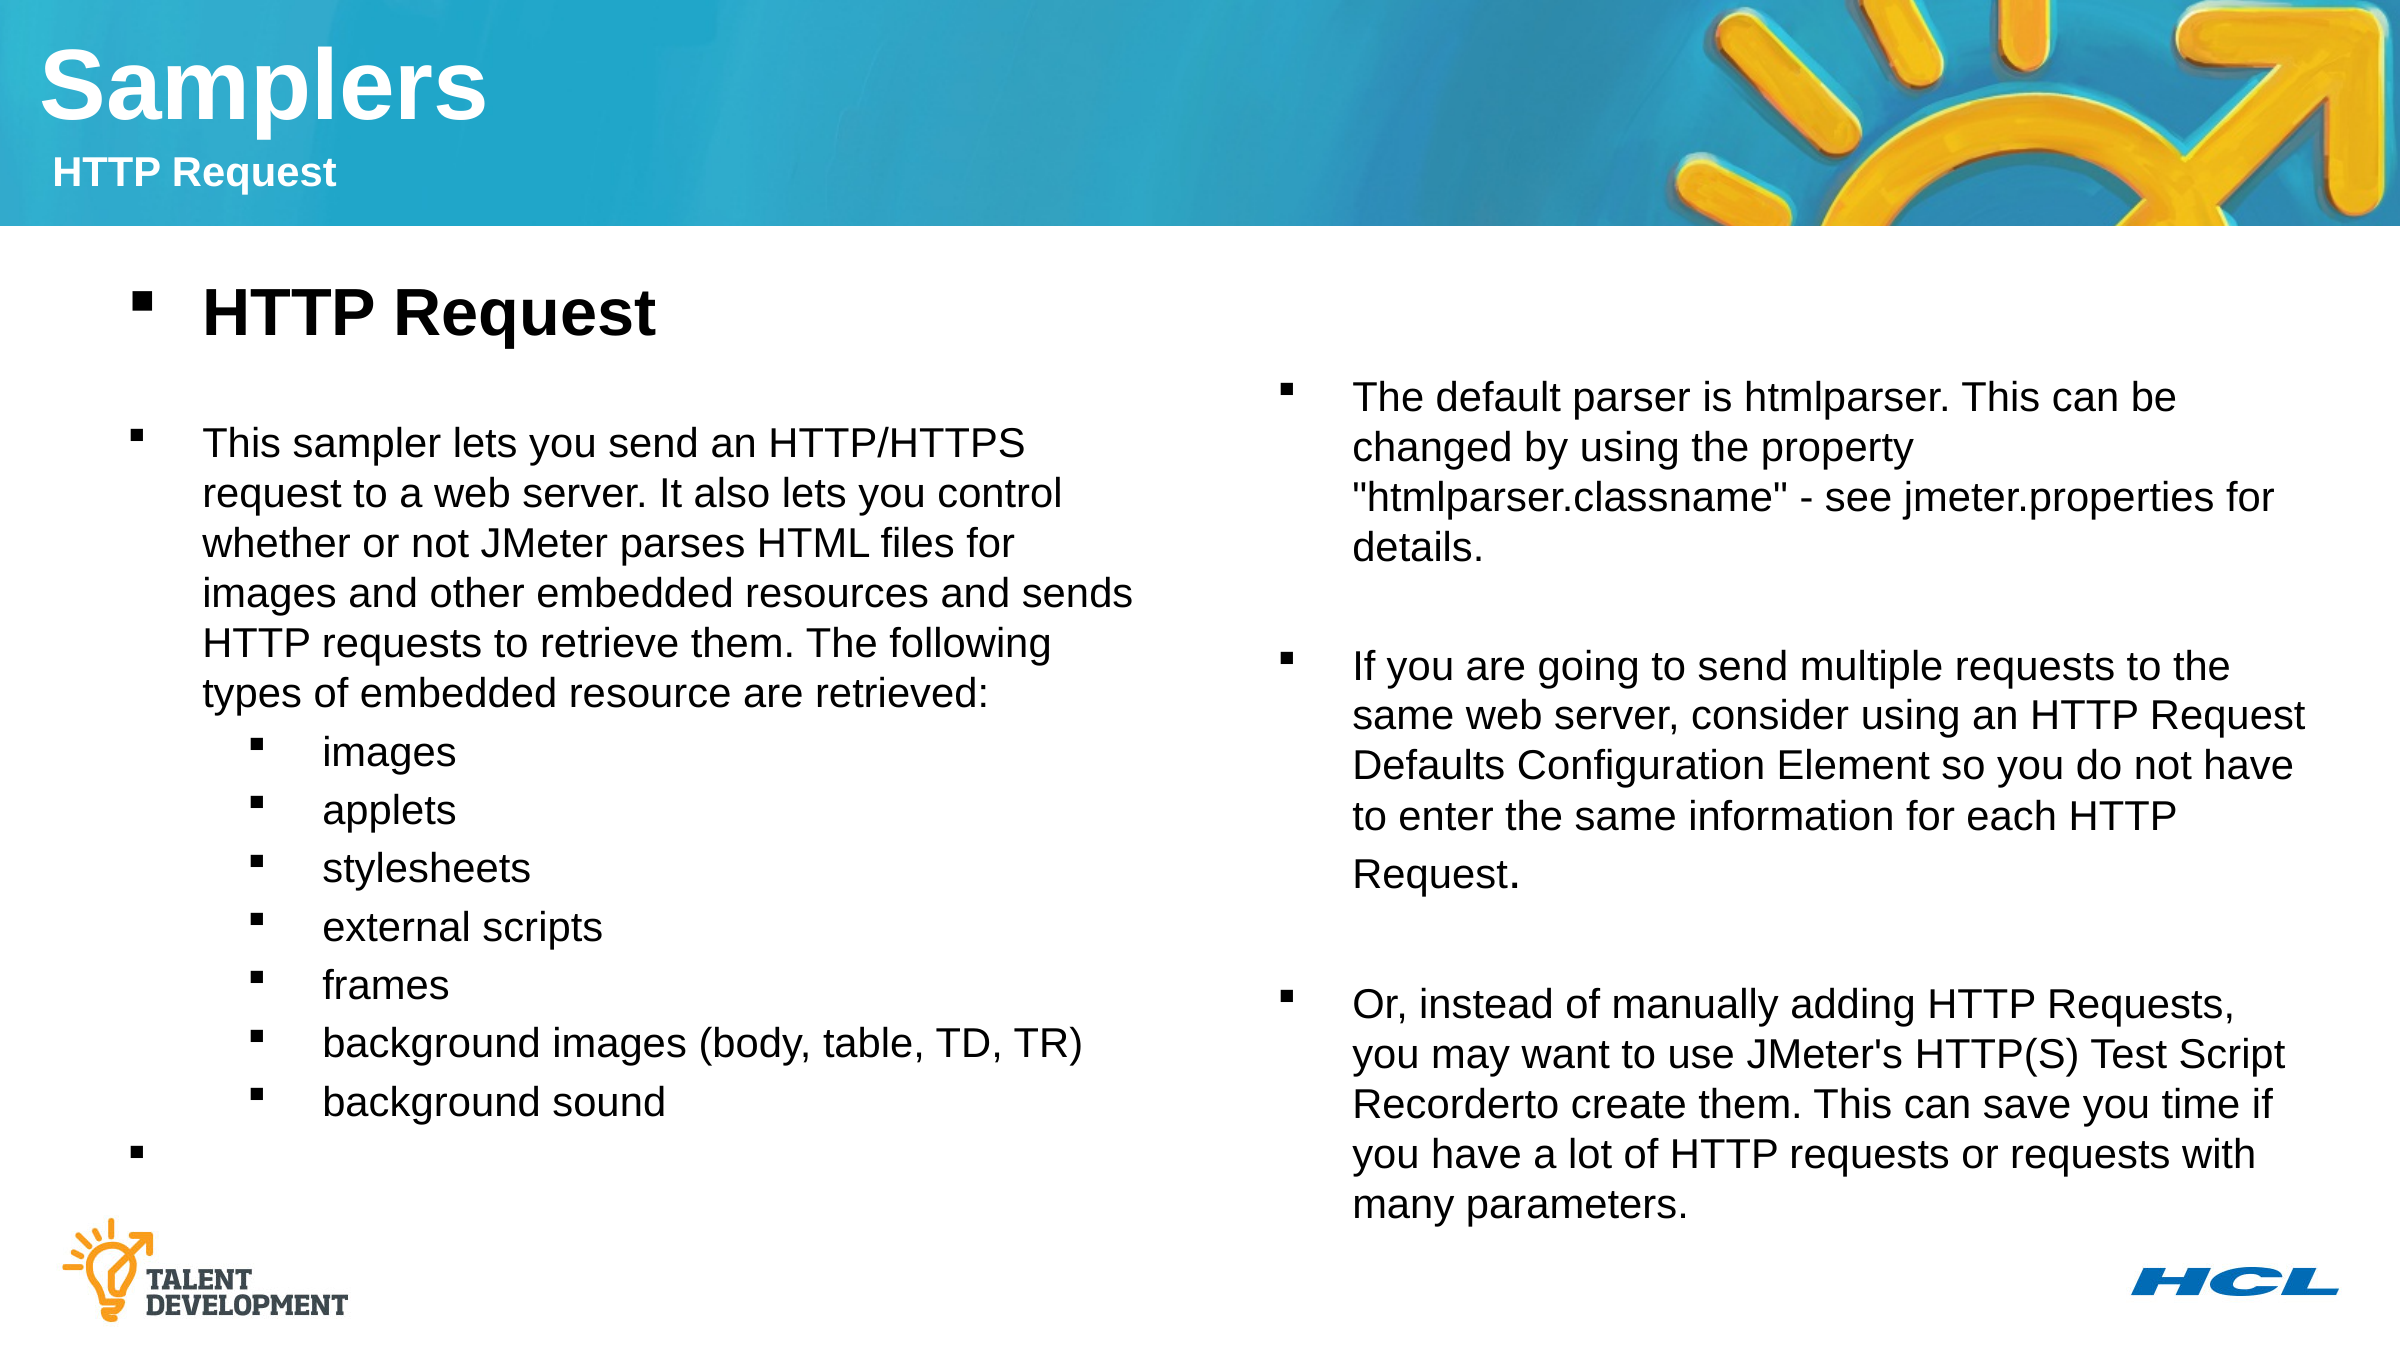

Samplers
HTTP Request

HTTP Request

This sampler lets you send an HTTP/HTTPS request to a web server. It also lets you control whether or not JMeter parses HTML files for images and other embedded resources and sends HTTP requests to retrieve them. The following types of embedded resource are retrieved:
images
applets
stylesheets
external scripts
frames
background images (body, table, TD, TR)
background sound

The default parser is htmlparser. This can be changed by using the property "htmlparser.classname" - see jmeter.properties for details.

If you are going to send multiple requests to the same web server, consider using an HTTP Request Defaults Configuration Element so you do not have to enter the same information for each HTTP Request.

Or, instead of manually adding HTTP Requests, you may want to use JMeter's HTTP(S) Test Script Recorderto create them. This can save you time if you have a lot of HTTP requests or requests with many parameters.